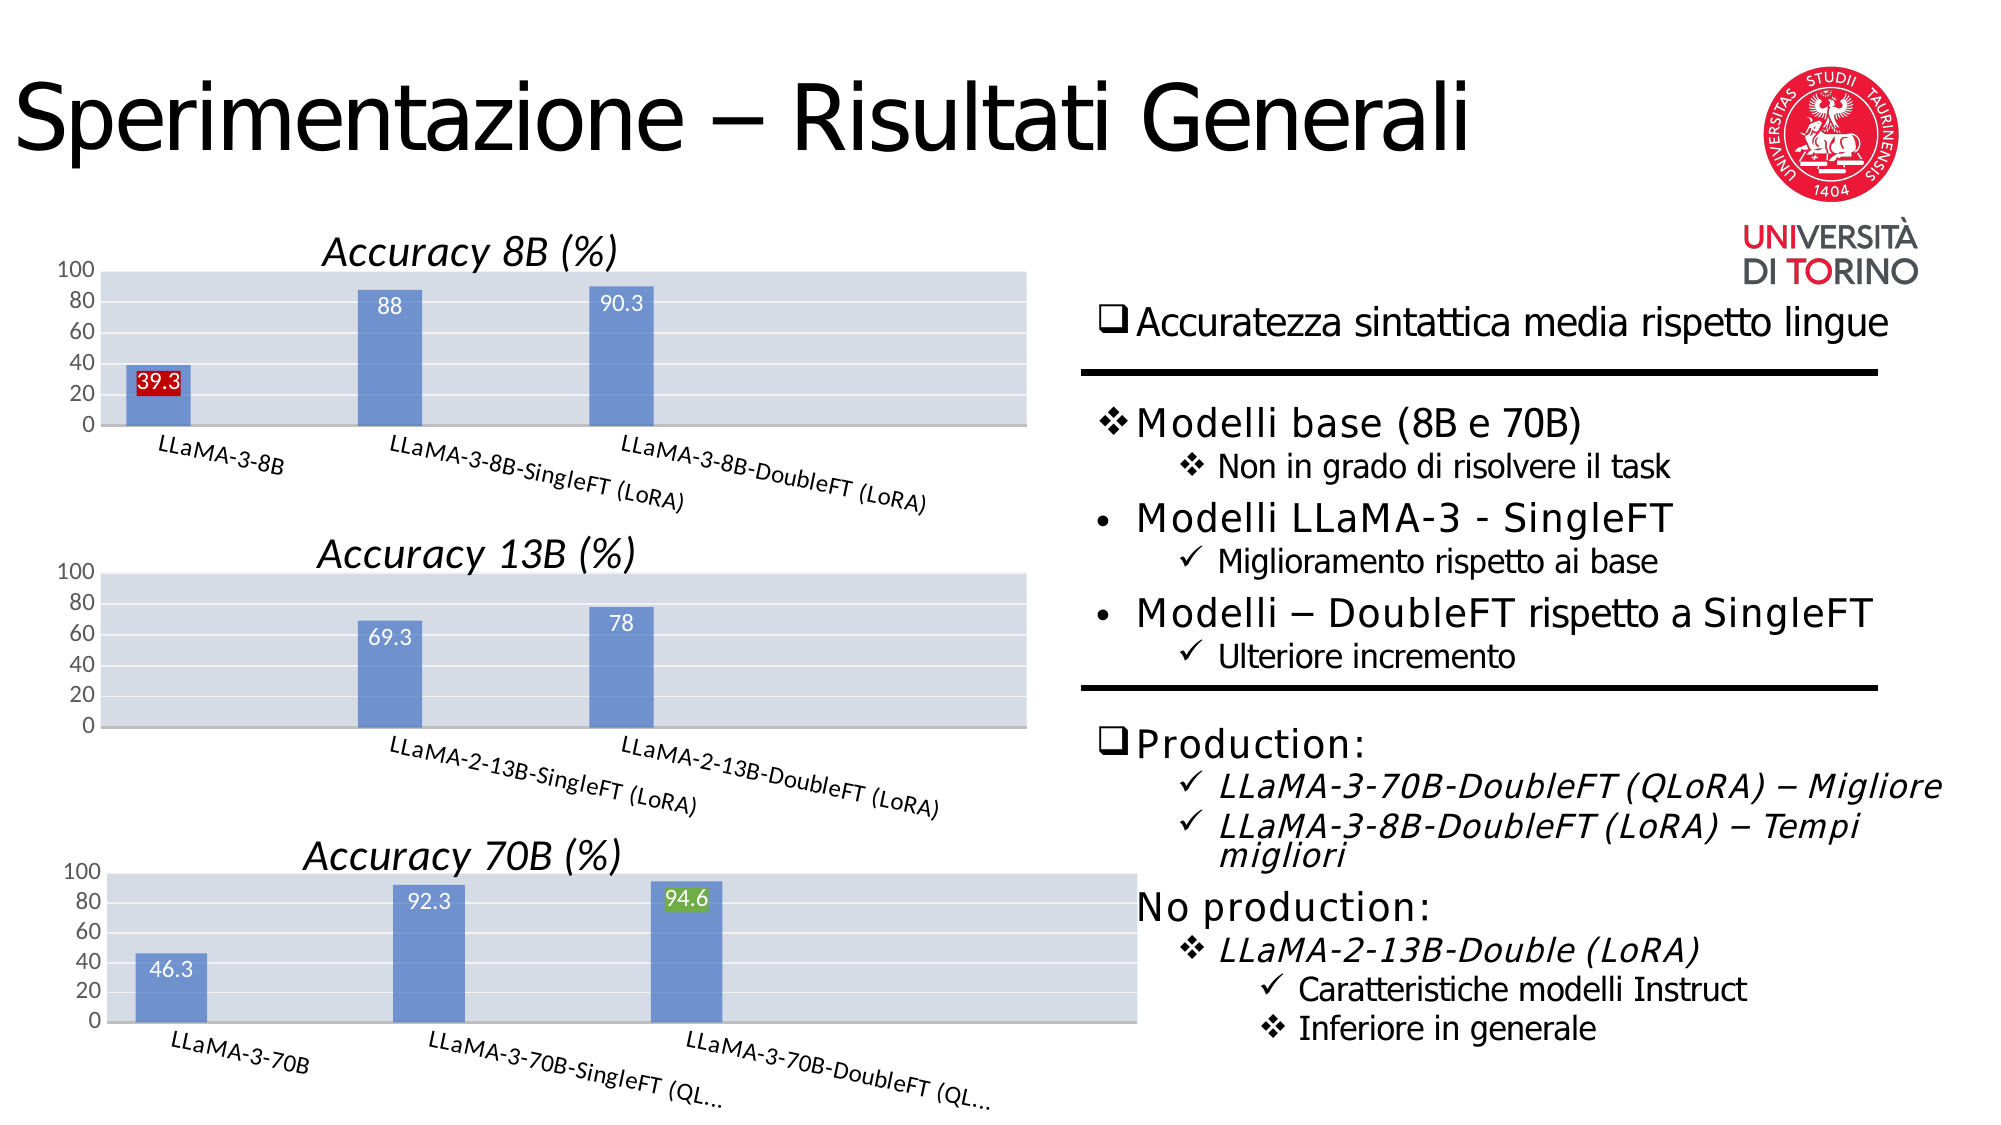

# Sperimentazione – Risultati Generali

### Chart: Accuracy 8B (%)

| Category | Accuracy (%) |
|---|---|
| LLaMA-3-8B | 39.3 |
|  | None |
| LLaMA-3-8B-SingleFT (LoRA) | 88.0 |
|  | None |
| LLaMA-3-8B-DoubleFT (LoRA) | 90.3 |
Accuratezza sintattica media rispetto lingue

Modelli base (8B e 70B)
Non in grado di risolvere il task
Modelli LLaMA-3 - SingleFT
Miglioramento rispetto ai base
Modelli – DoubleFT rispetto a SingleFT
Ulteriore incremento

Production:
LLaMA-3-70B-DoubleFT (QLoRA) – Migliore
LLaMA-3-8B-DoubleFT (LoRA) – Tempi migliori
No production:
LLaMA-2-13B-Double (LoRA)
Caratteristiche modelli Instruct
Inferiore in generale

### Chart: Accuracy 13B (%)

| Category | Accuracy (%) |
|---|---|
|  | None |
|  | None |
| LLaMA-2-13B-SingleFT (LoRA) | 69.3 |
|  | None |
| LLaMA-2-13B-DoubleFT (LoRA) | 78.0 |

### Chart: Accuracy 70B (%)

| Category | Accuracy (%) |
|---|---|
| LLaMA-3-70B | 46.3 |
|  | None |
| LLaMA-3-70B-SingleFT (QLoRA) | 92.3 |
|  | None |
| LLaMA-3-70B-DoubleFT (QLoRA) | 94.6 |